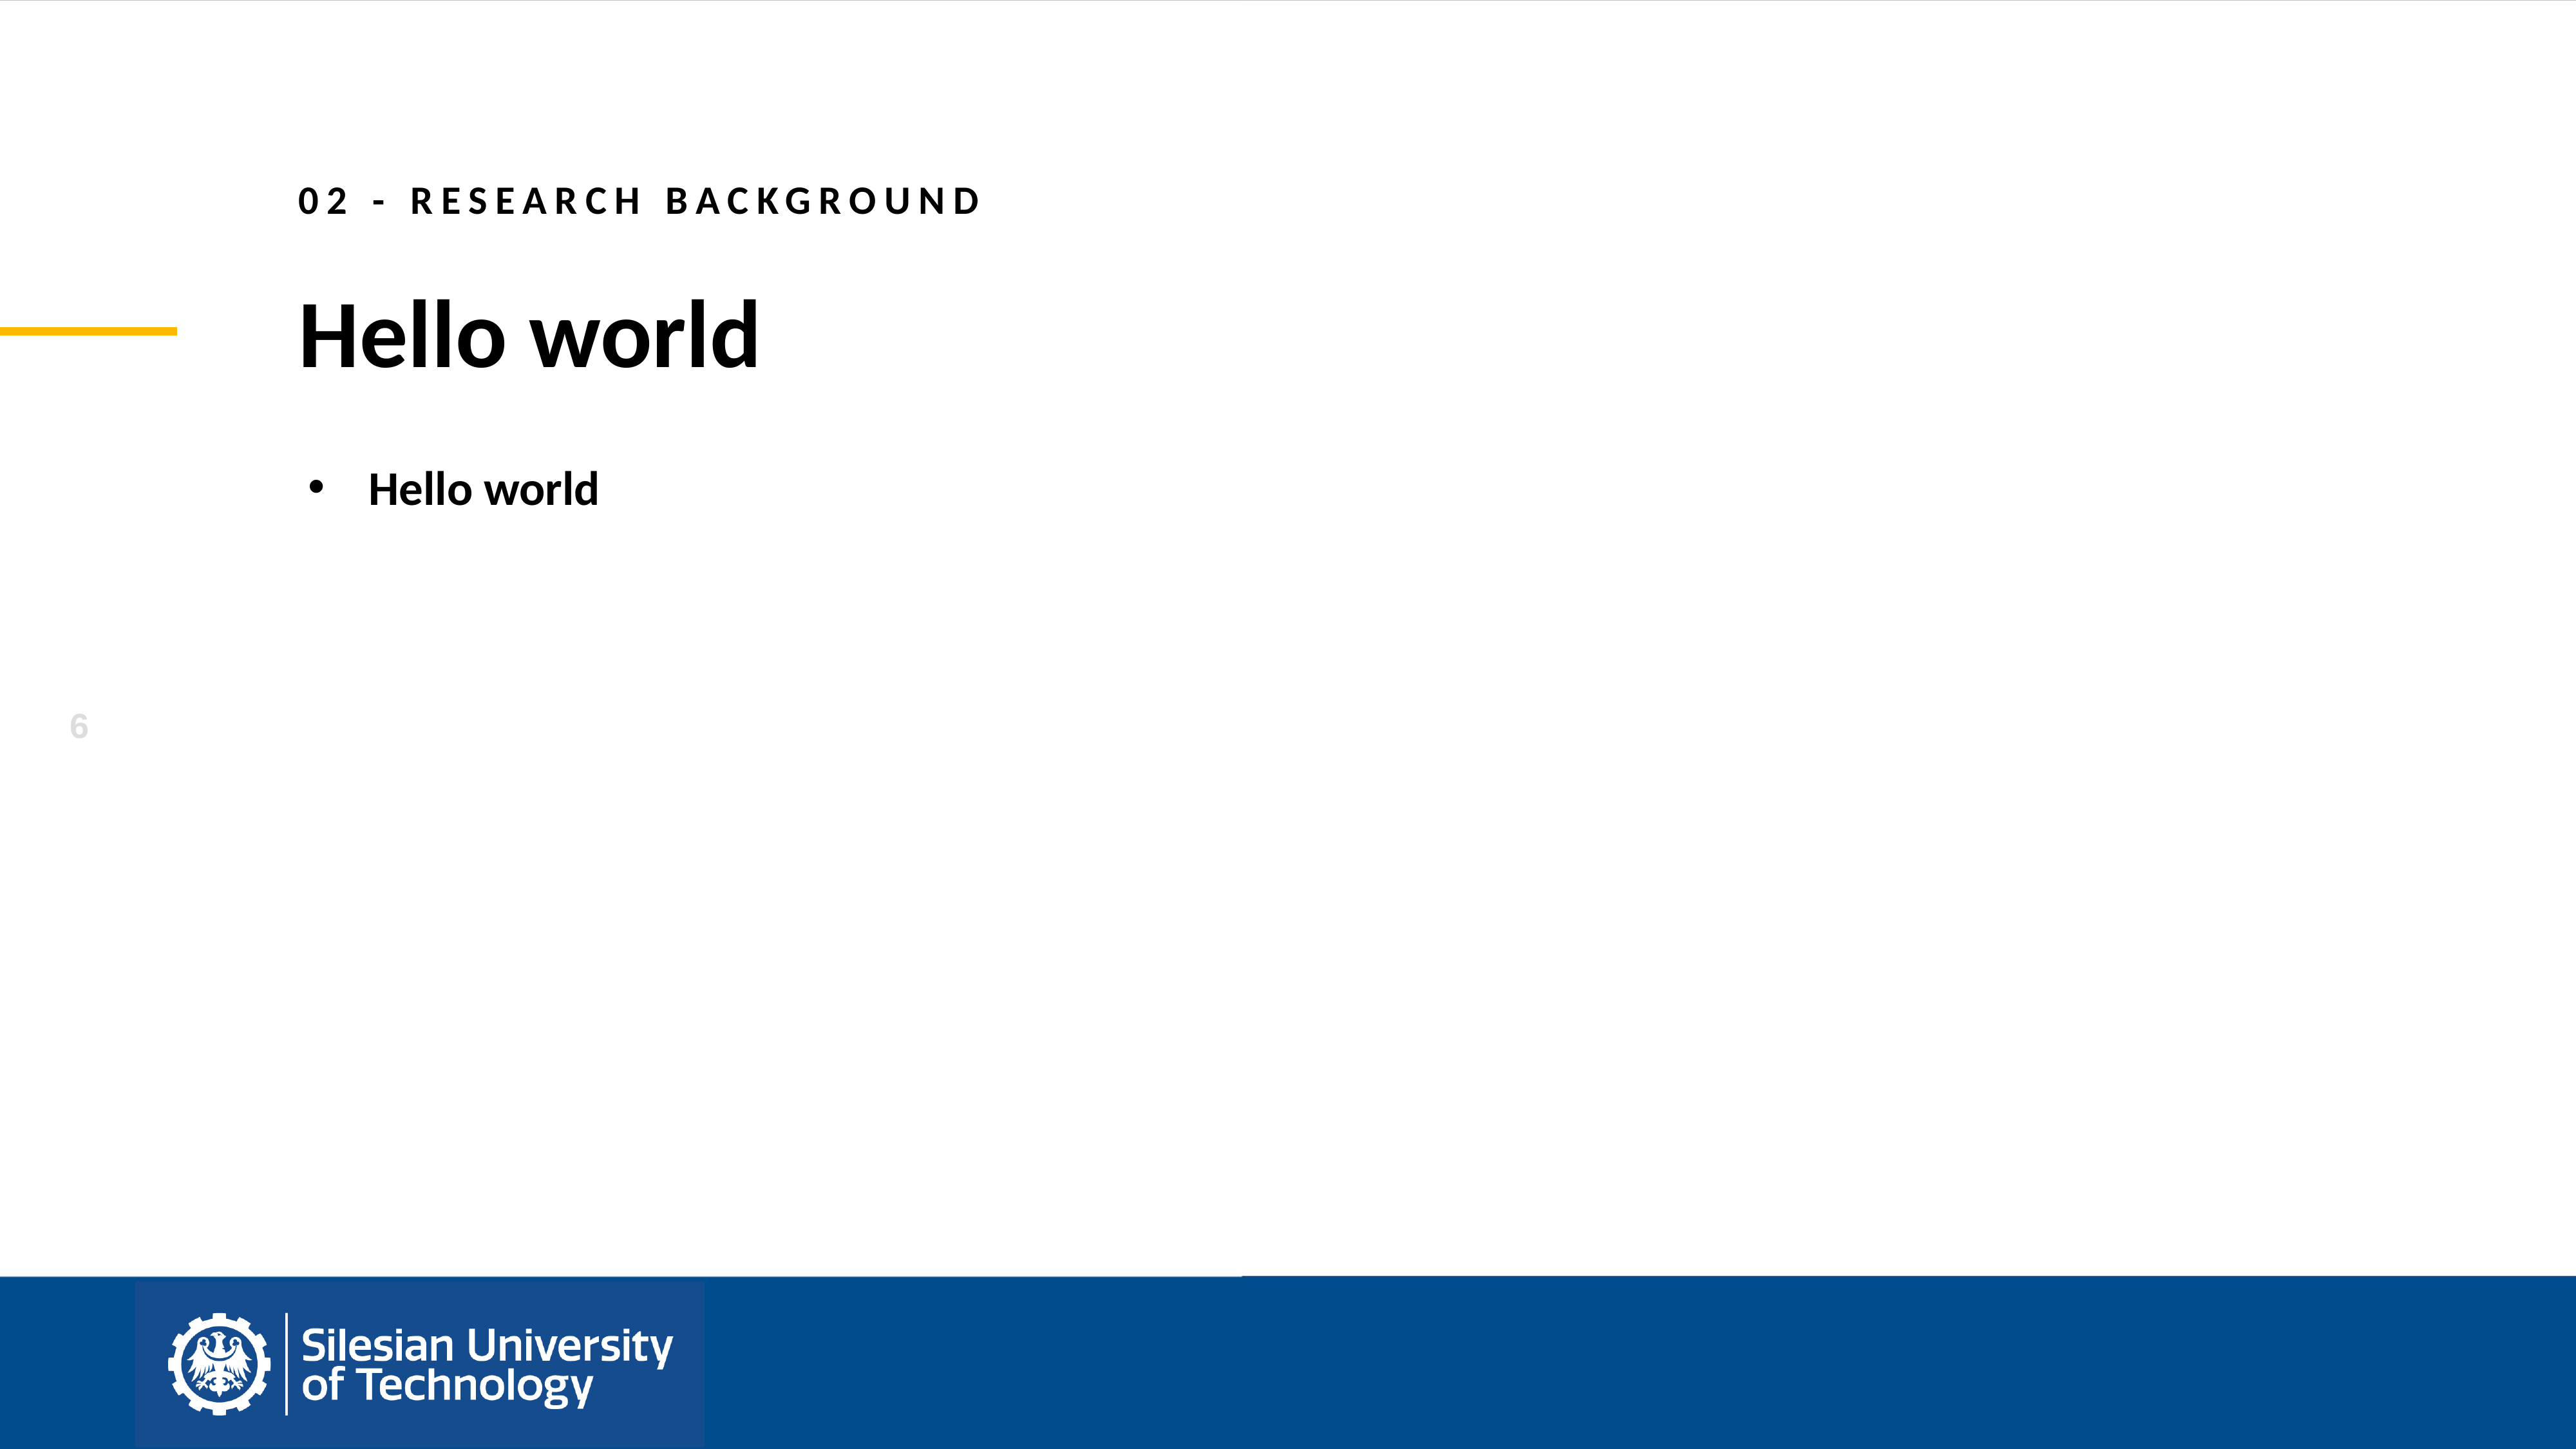

02 - Research background
Hello world
Hello world